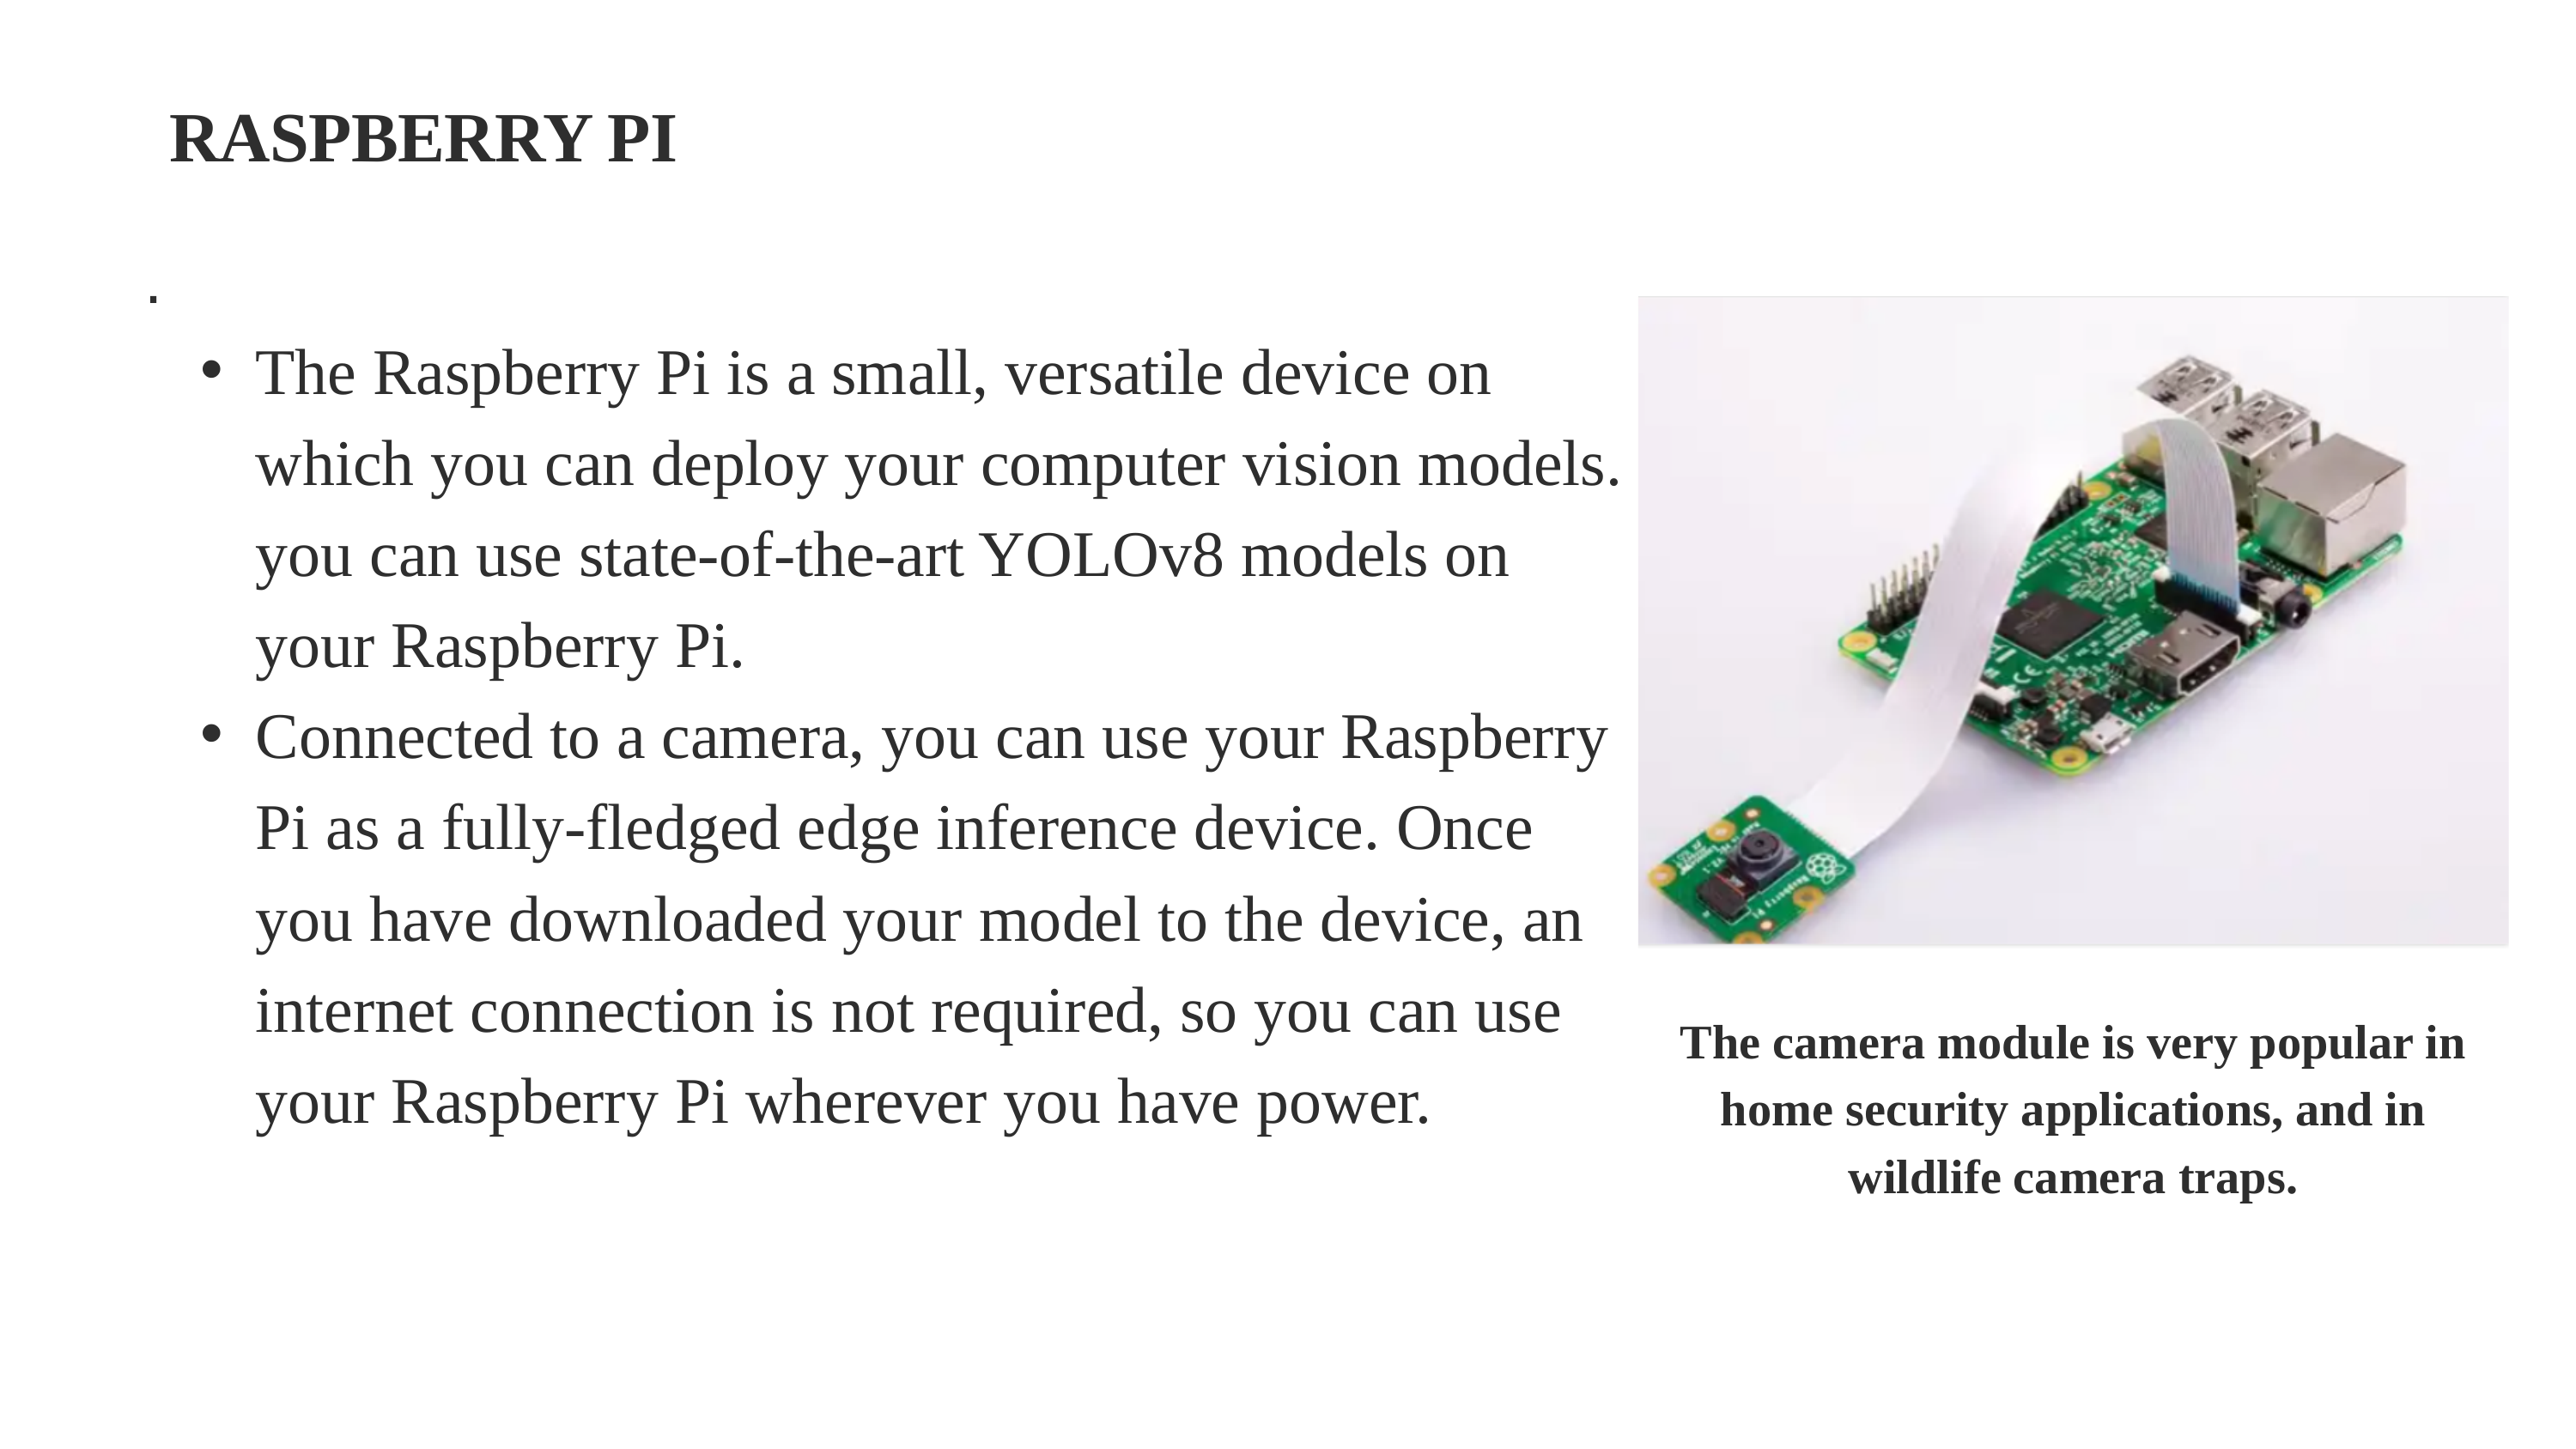

RASPBERRY PI
.
The Raspberry Pi is a small, versatile device on which you can deploy your computer vision models. you can use state-of-the-art YOLOv8 models on your Raspberry Pi.
Connected to a camera, you can use your Raspberry Pi as a fully-fledged edge inference device. Once you have downloaded your model to the device, an internet connection is not required, so you can use your Raspberry Pi wherever you have power.

The camera module is very popular in home security applications, and in wildlife camera traps.